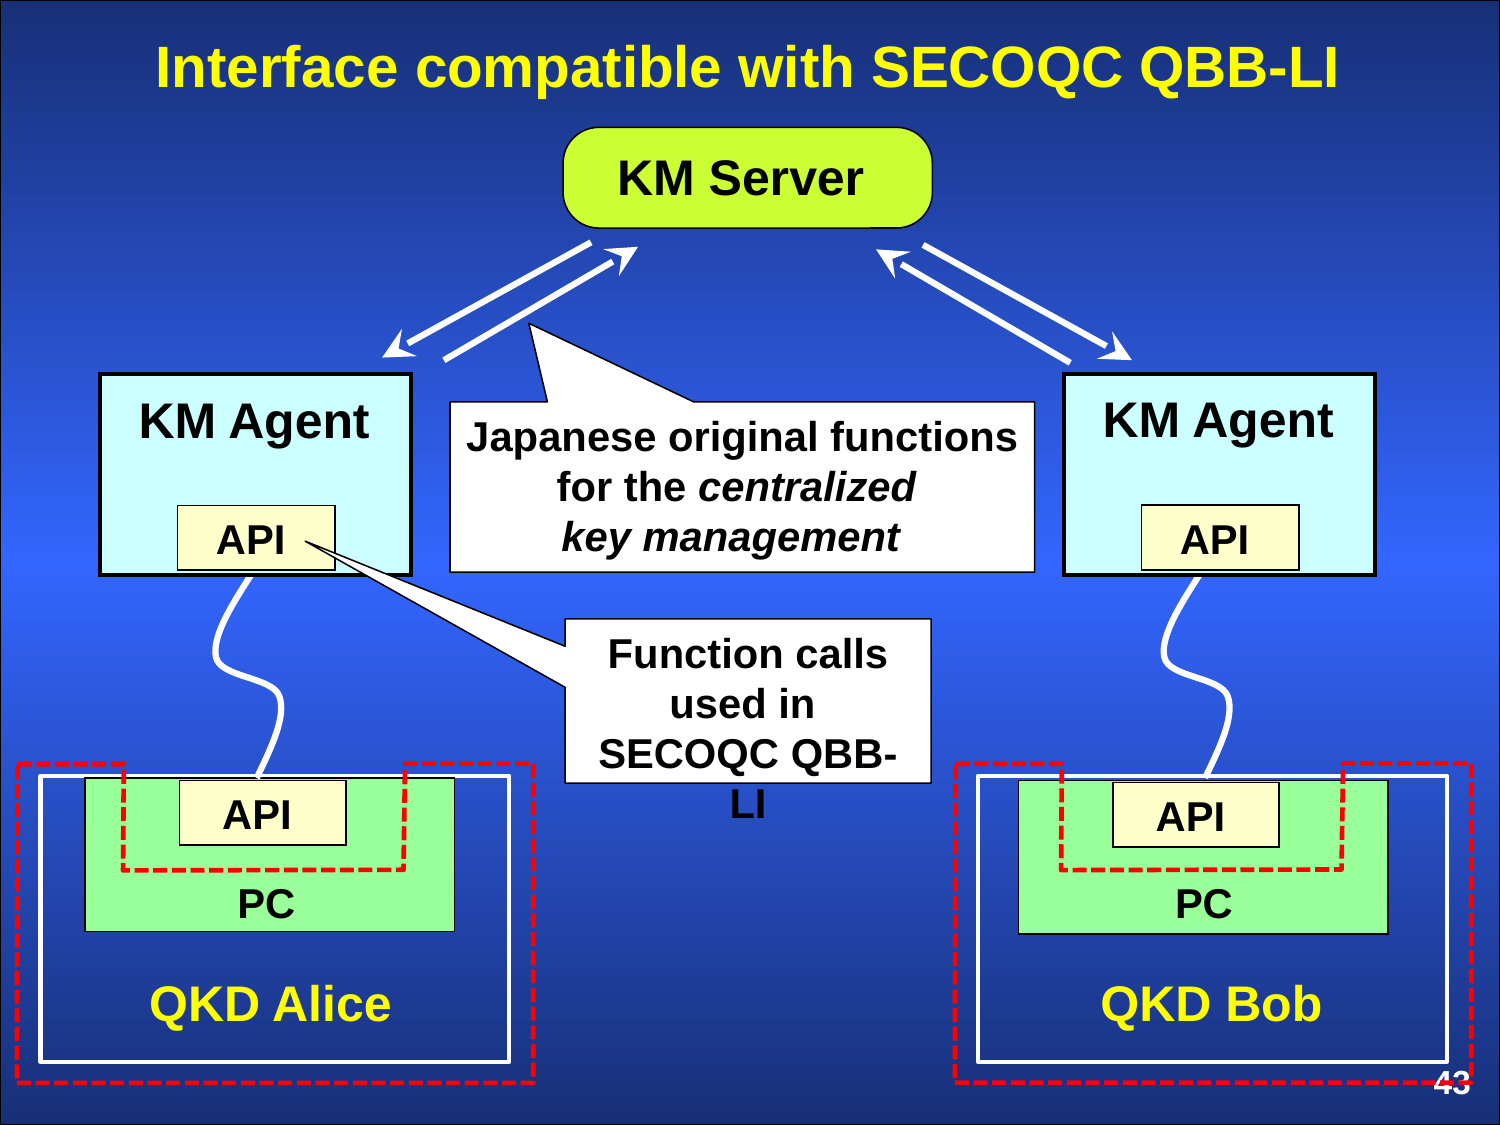

Interface compatible with SECOQC QBB-LI
KM Server

KM Agent
API

KM Agent
API
Japanese original functions
for the centralized
key management

Function calls used in
SECOQC QBB-LI

API

API
PC
PC
QKD Alice
QKD Bob